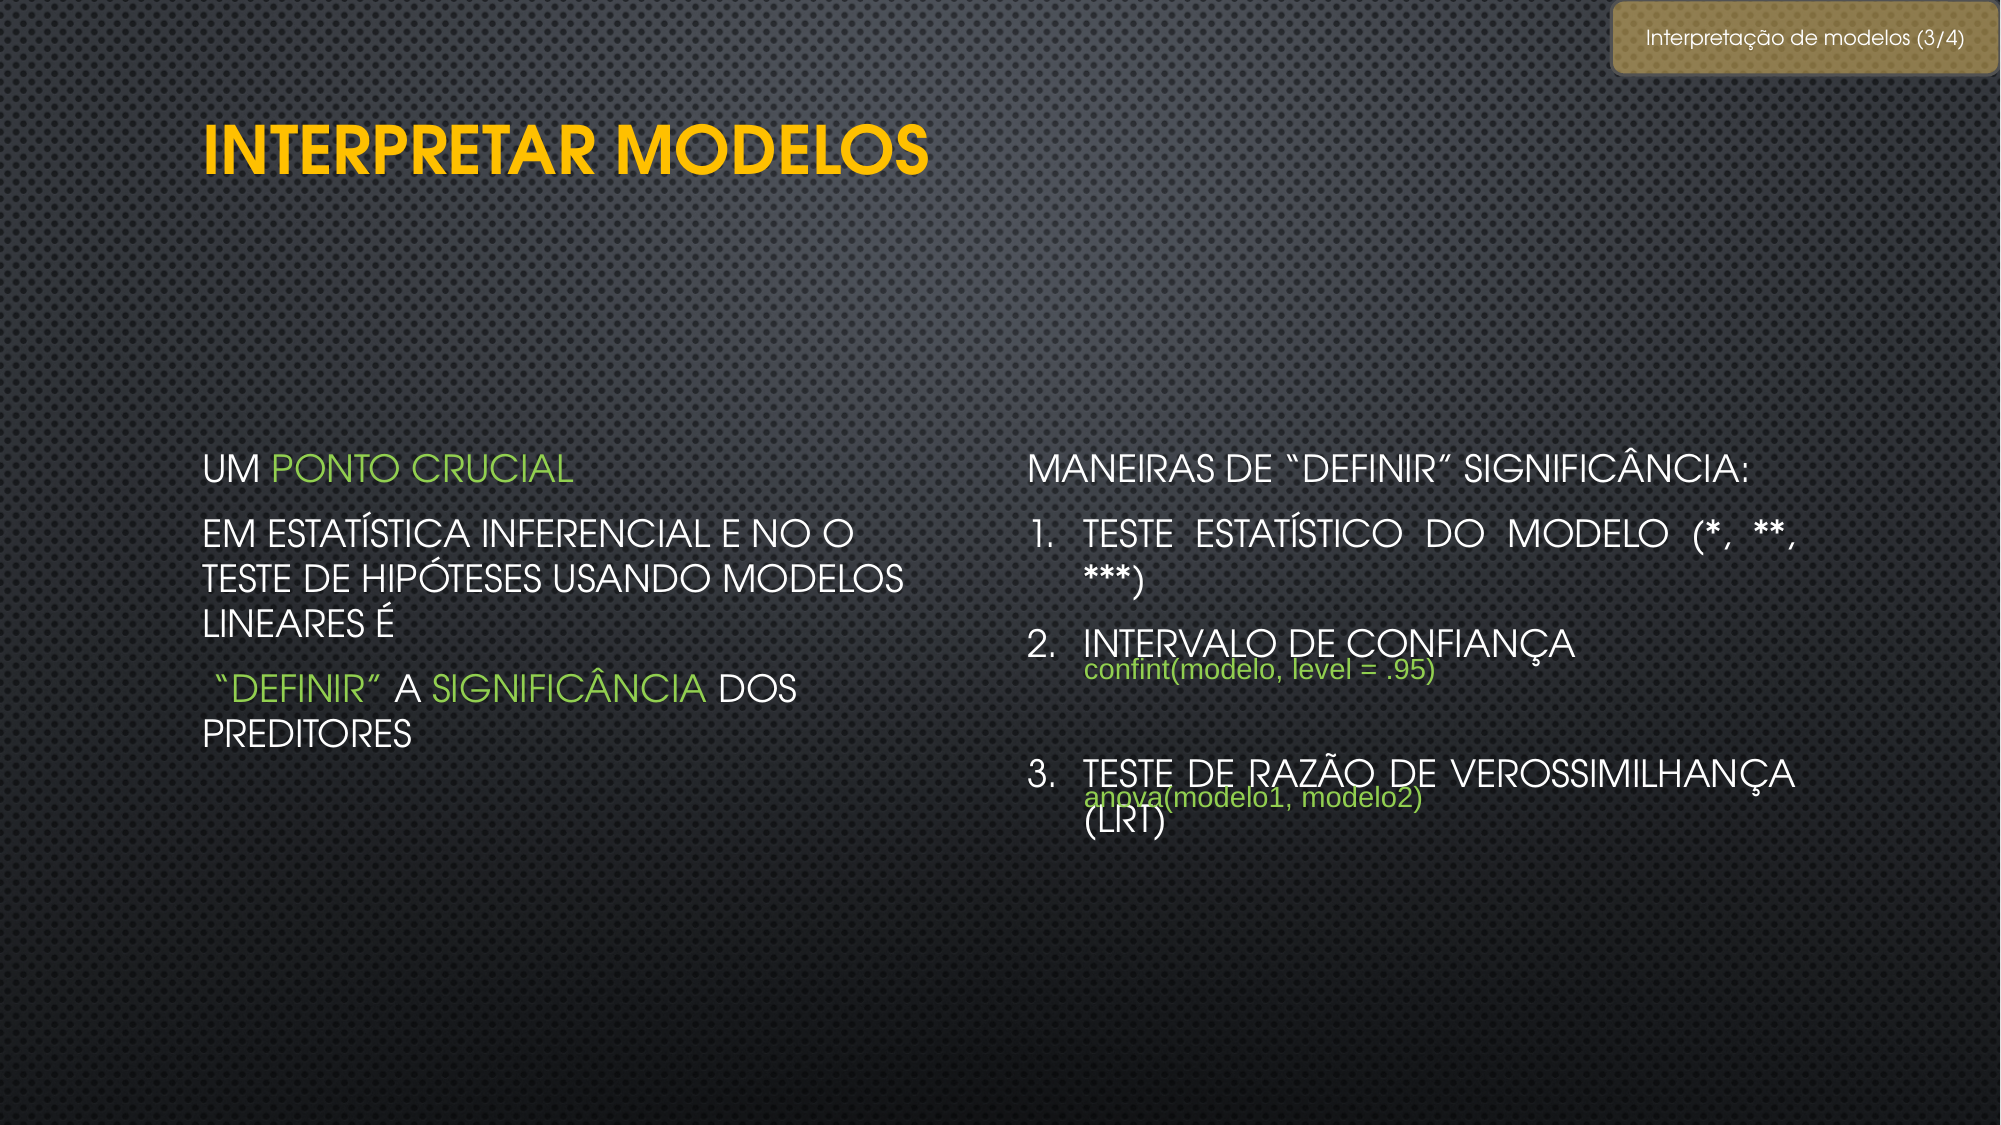

Interpretação de modelos (3/4)
# Interpretar modelos
Um ponto crucial
em estatística inferencial e no o teste de hipóteses usando modelos lineares é
 “definir” a significância dos Preditores
Maneiras de “definir” significância:
Teste estatístico do modelo (*, **, ***)
Intervalo de confiança

Teste de razão de verossimilhança (LRT)

confint(modelo, level = .95)
anova(modelo1, modelo2)